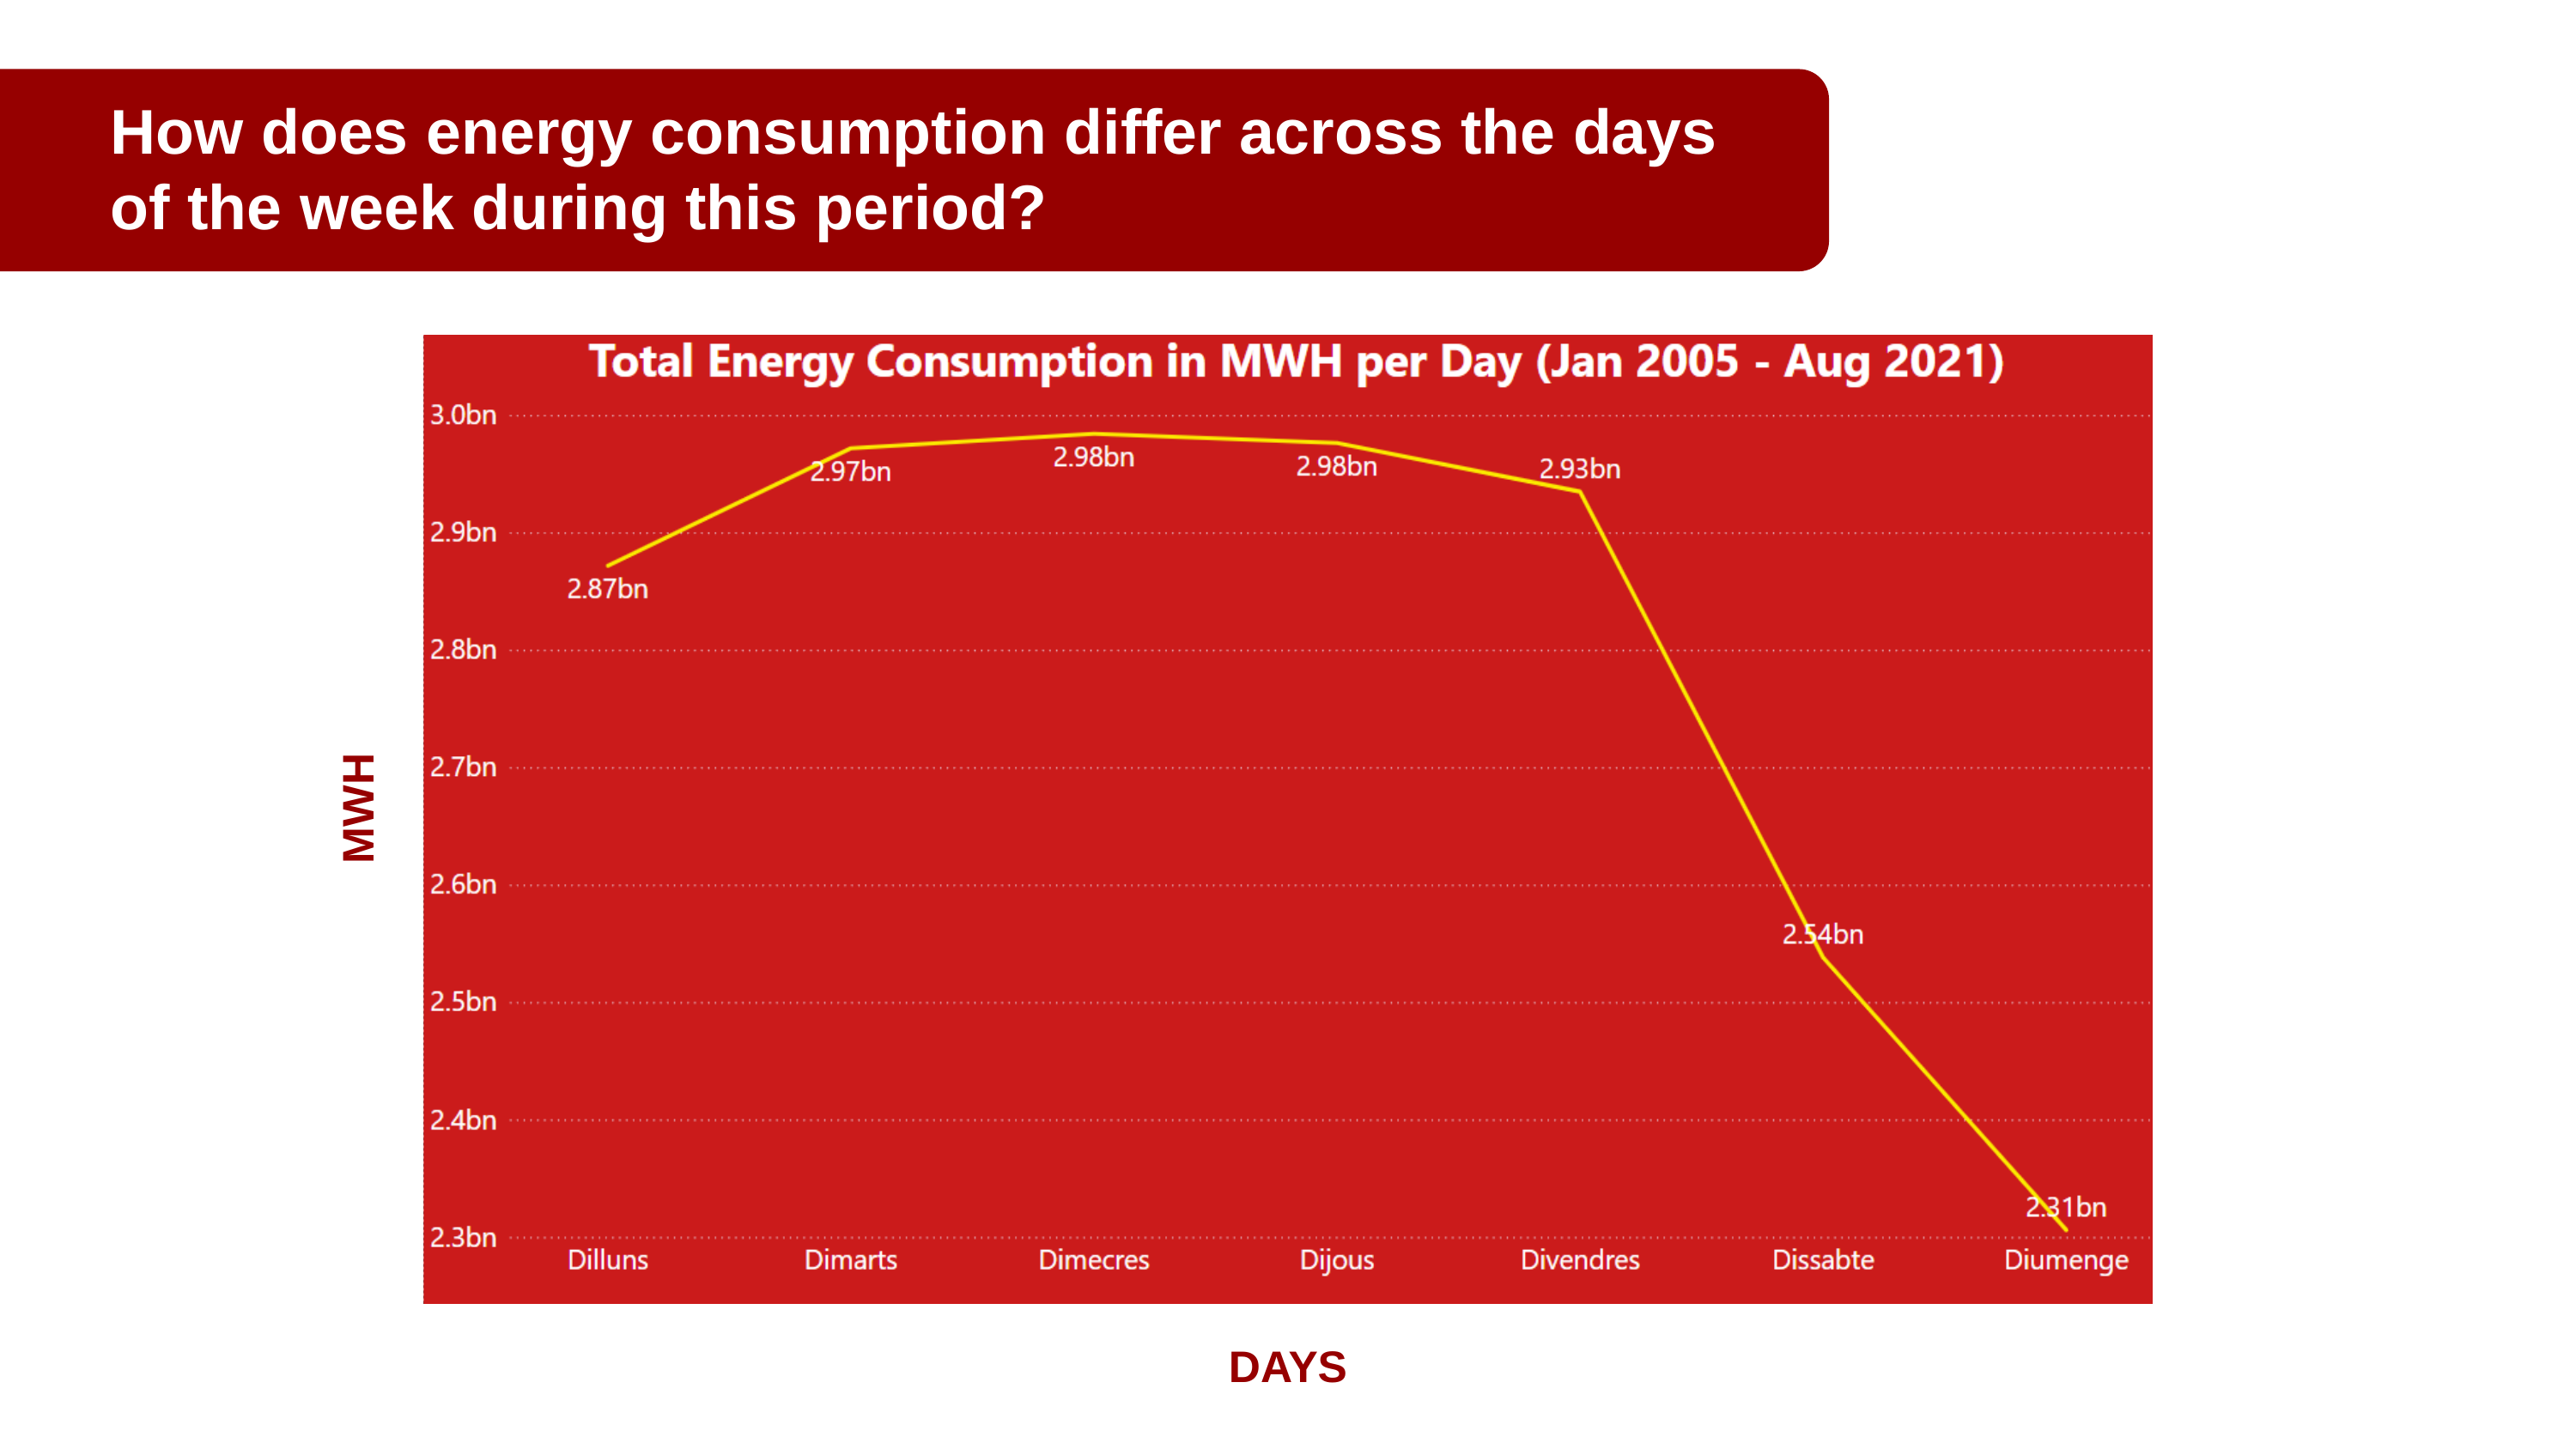

How does energy consumption differ across the days of the week during this period?

MWH
DAYS